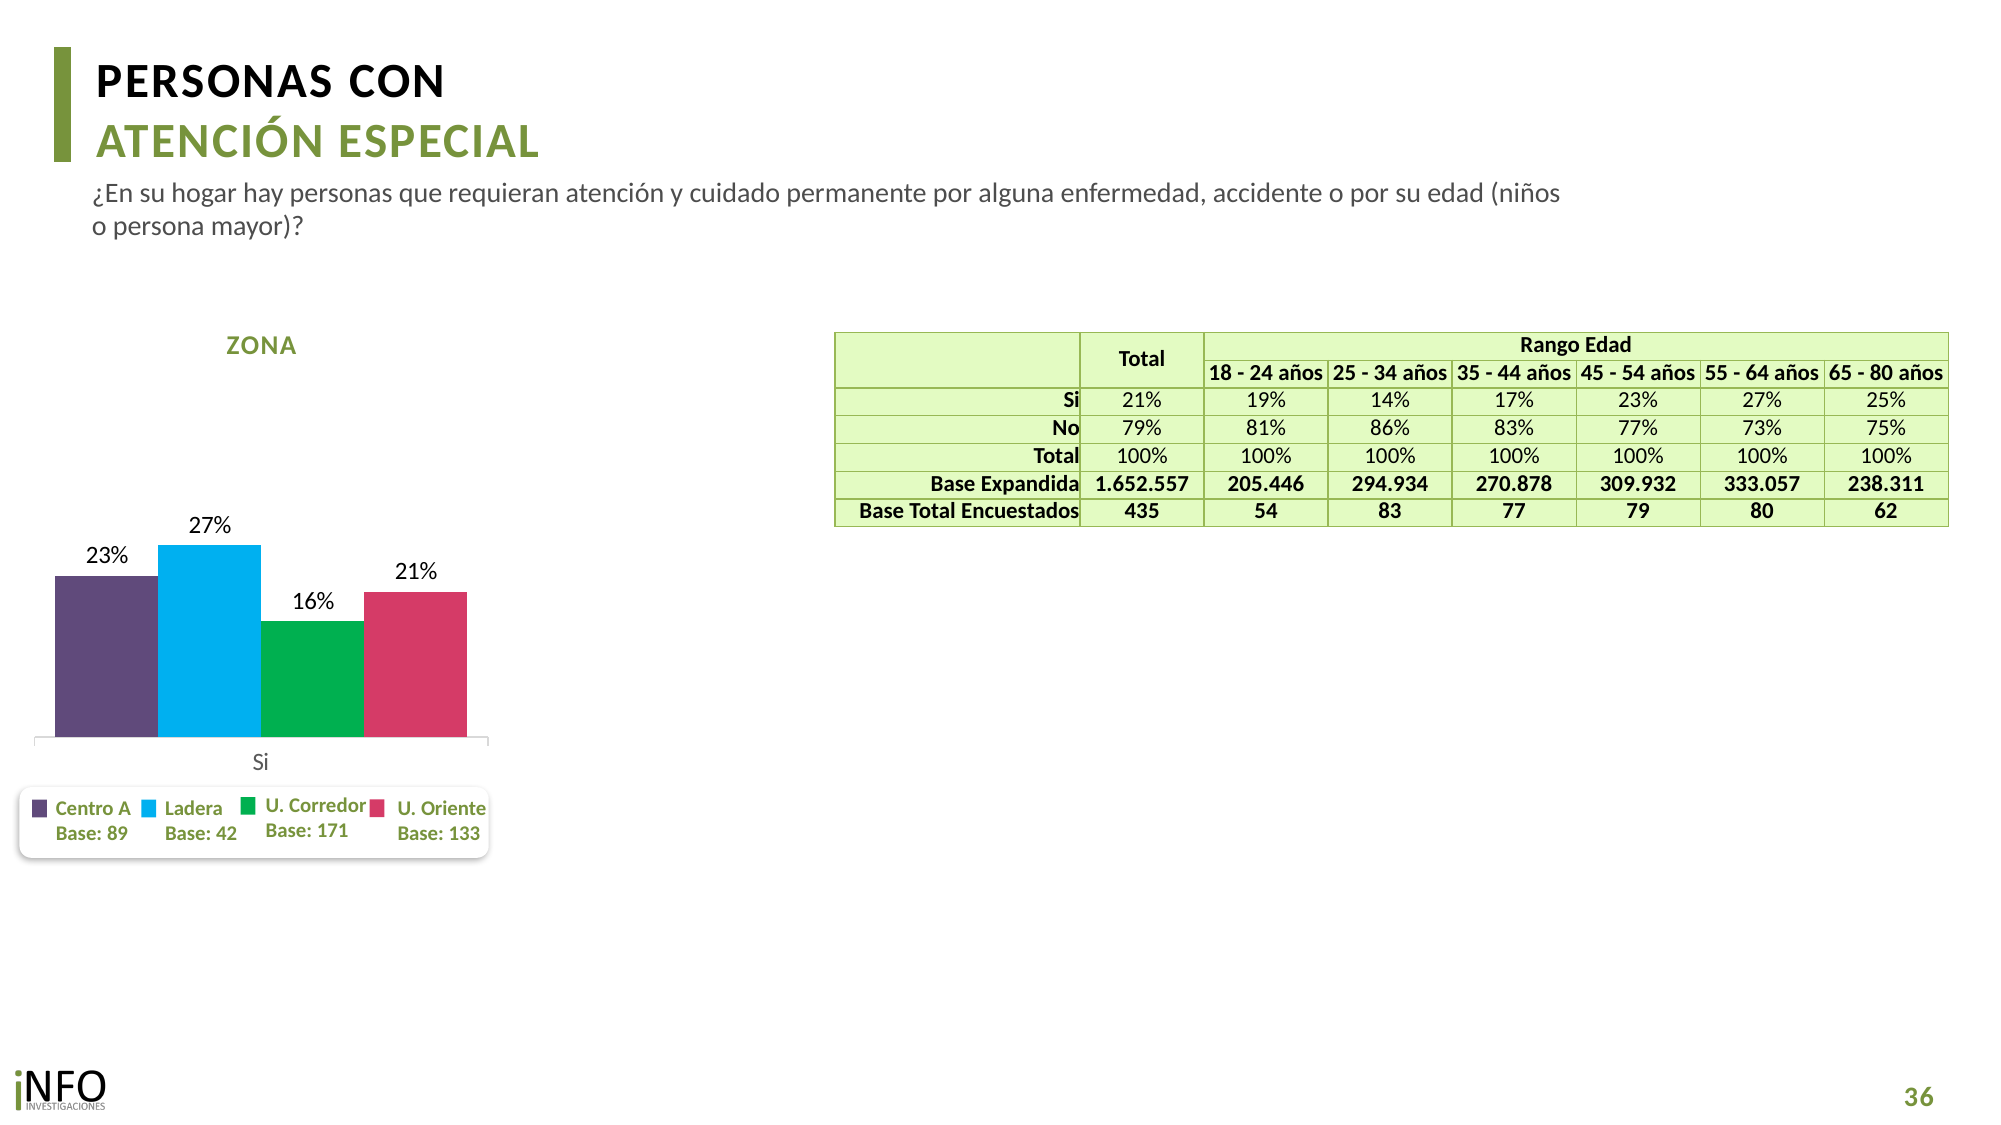

PERSONAS CON
ATENCIÓN ESPECIAL

¿En su hogar hay personas que requieran atención y cuidado permanente por alguna enfermedad, accidente o por su edad (niños o persona mayor)?
ZONA
|  | Total | Rango Edad |  |  |  |  |  |
| --- | --- | --- | --- | --- | --- | --- | --- |
|  |  | 18 - 24 años | 25 - 34 años | 35 - 44 años | 45 - 54 años | 55 - 64 años | 65 - 80 años |
| Si | 21% | 19% | 14% | 17% | 23% | 27% | 25% |
| No | 79% | 81% | 86% | 83% | 77% | 73% | 75% |
| Total | 100% | 100% | 100% | 100% | 100% | 100% | 100% |
| Base Expandida | 1.652.557 | 205.446 | 294.934 | 270.878 | 309.932 | 333.057 | 238.311 |
| Base Total Encuestados | 435 | 54 | 83 | 77 | 79 | 80 | 62 |

### Chart

| Category | CA | L | UC | UO |
|---|---|---|---|---|
| Si | 0.22935774506871723 | 0.2729880429564262 | 0.16457092328329062 | 0.2069342133009175 |
U. Corredor
Base: 171
U. Oriente
Base: 133

Centro A
Base: 89
Ladera
Base: 42

36